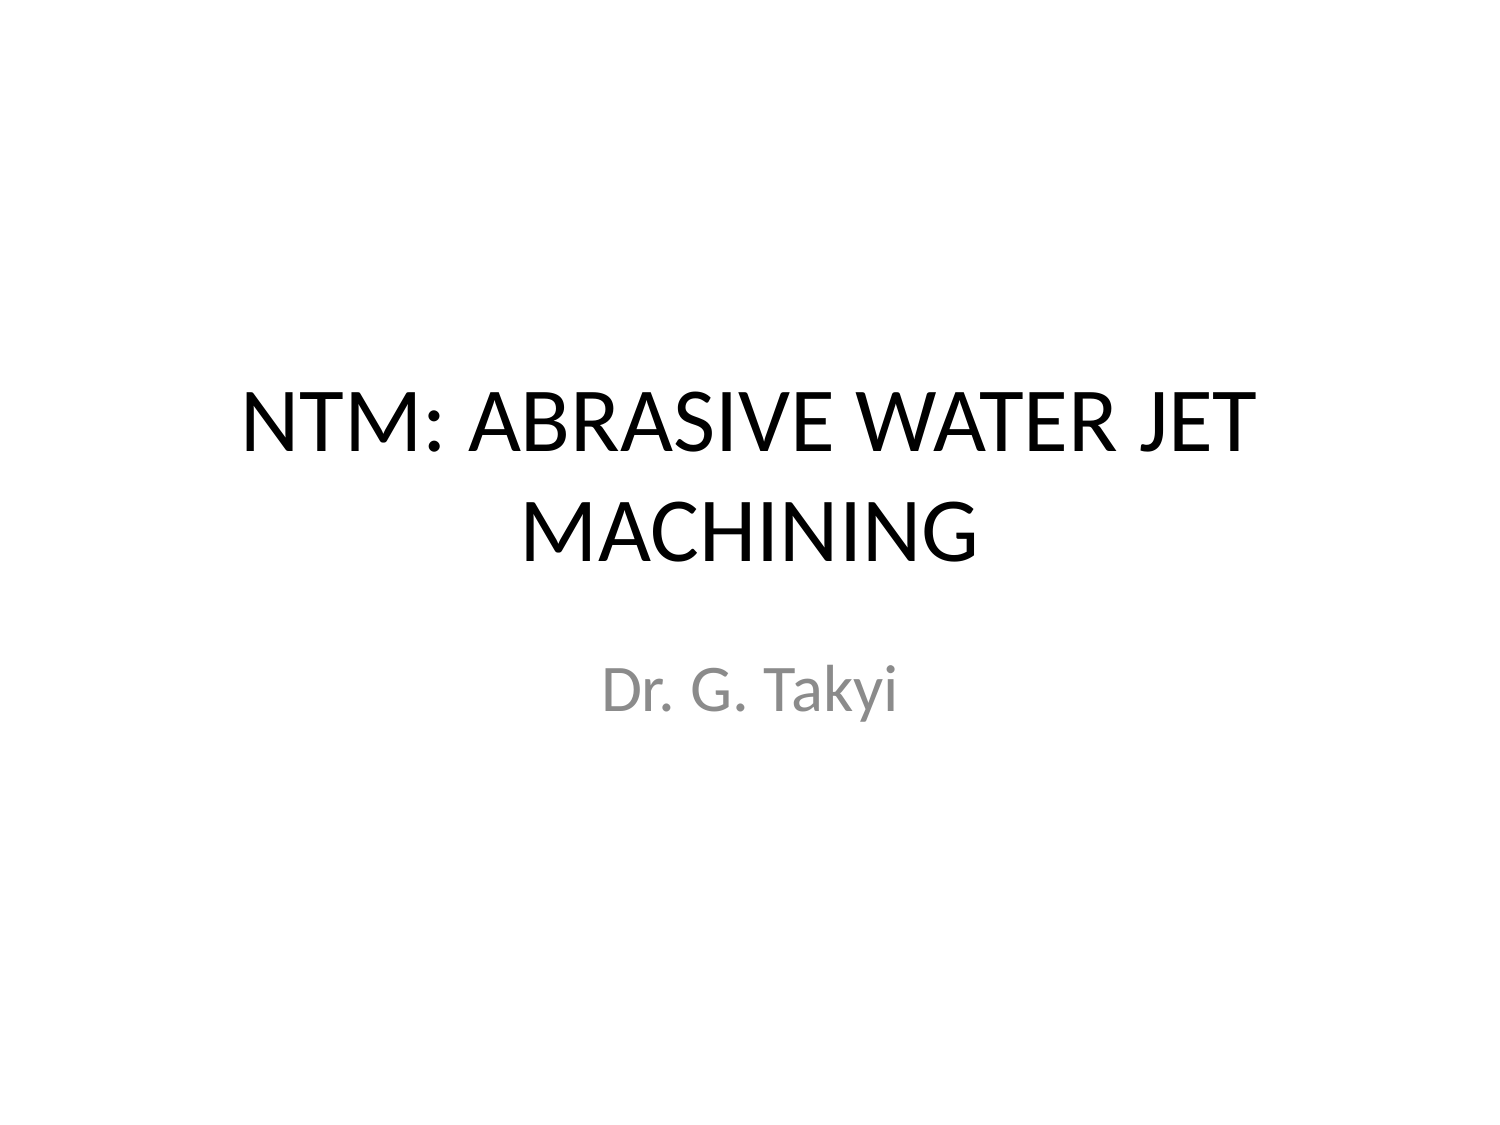

# NTM: ABRASIVE WATER JET MACHINING
Dr. G. Takyi